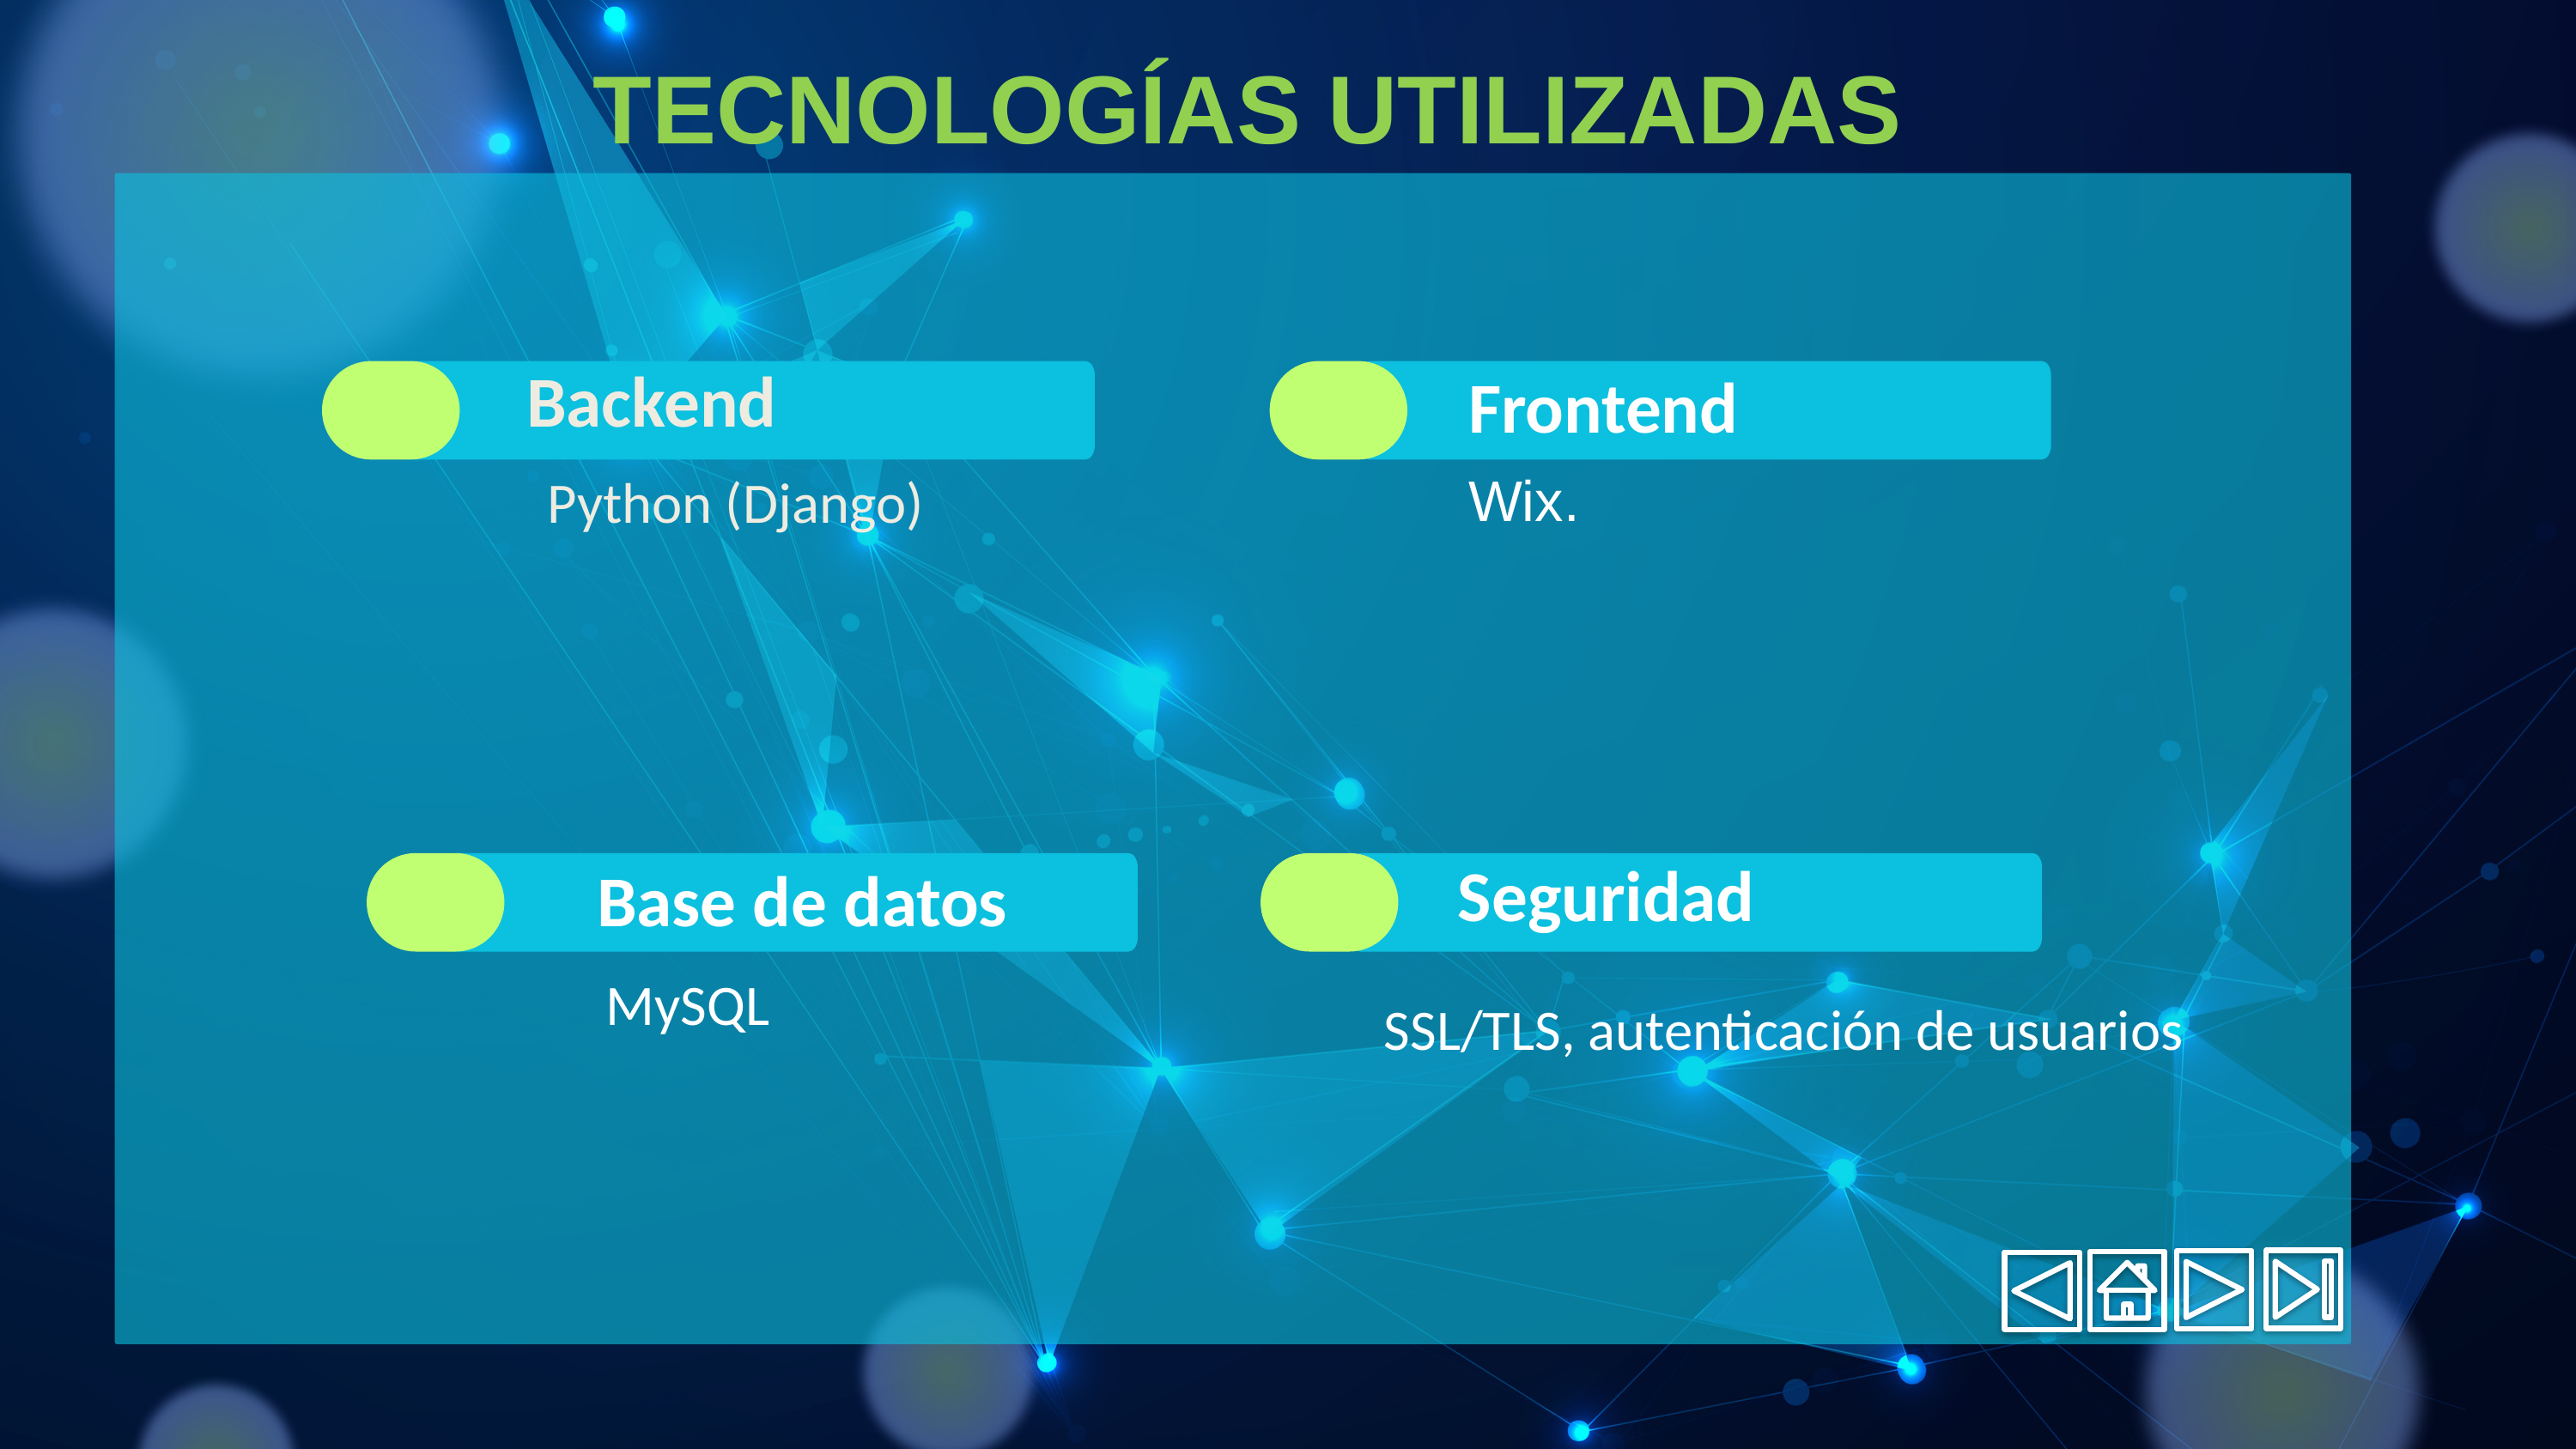

TECNOLOGÍAS UTILIZADAS

Backend
Frontend
Wix.
Python (Django)

Seguridad
Base de datos
MySQL
SSL/TLS, autenticación de usuarios